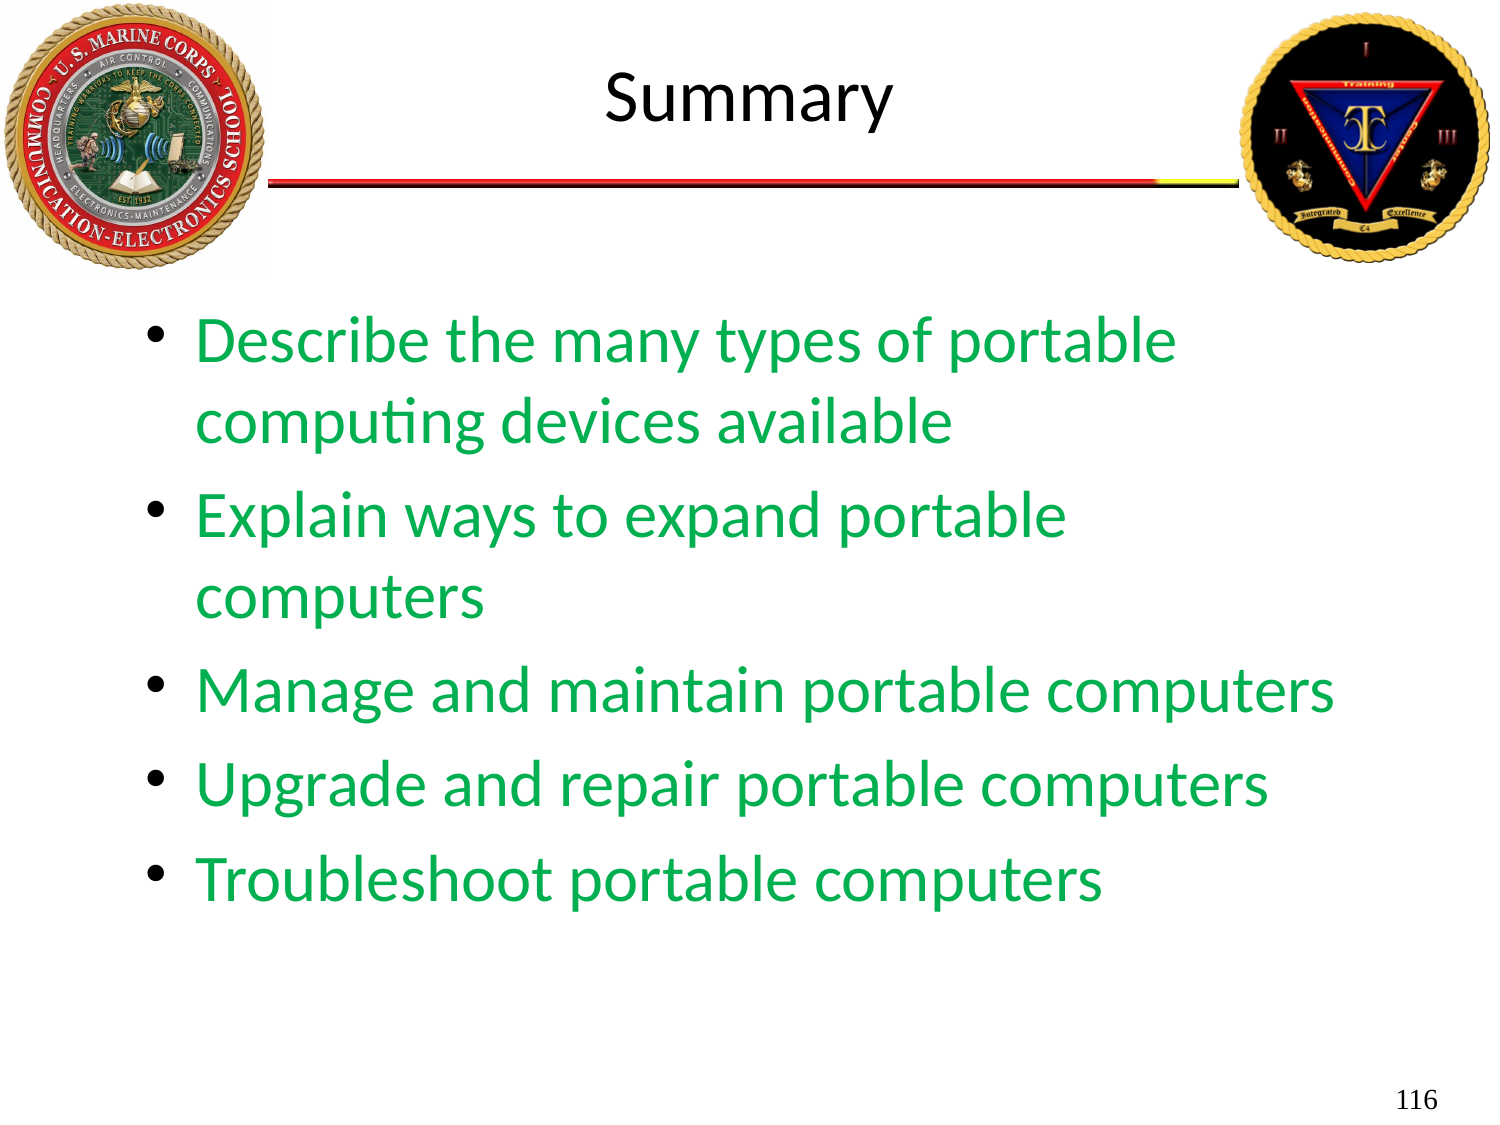

Summary
Describe the many types of portable computing devices available
Explain ways to expand portable computers
Manage and maintain portable computers
Upgrade and repair portable computers
Troubleshoot portable computers